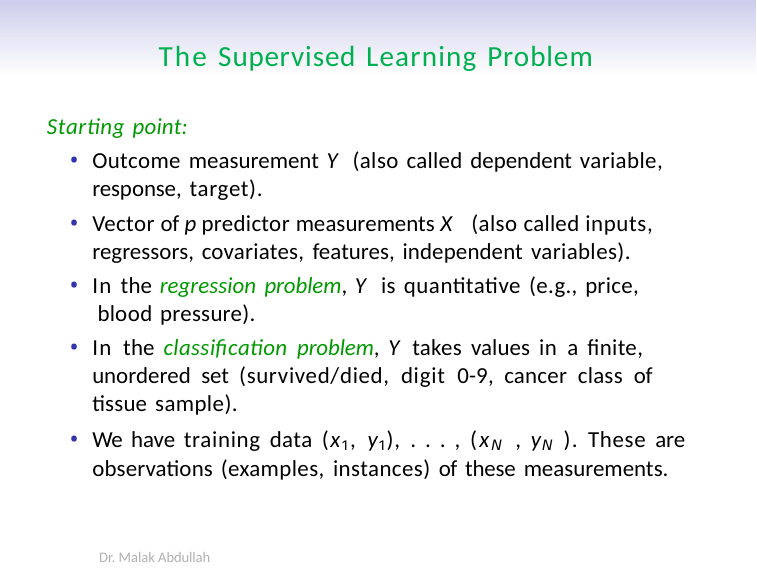

# The Supervised Learning Problem
Starting point:
Outcome measurement Y (also called dependent variable,  response, target).
Vector of p predictor measurements X (also called inputs,  regressors, covariates, features, independent variables).
In the regression problem, Y is quantitative (e.g., price,  blood pressure).
In the classification problem, Y takes values in a finite,  unordered set (survived/died, digit 0-9, cancer class of tissue sample).
We have training data (x1, y1), . . . , (xN , yN ). These are observations (examples, instances) of these measurements.
Dr. Malak Abdullah